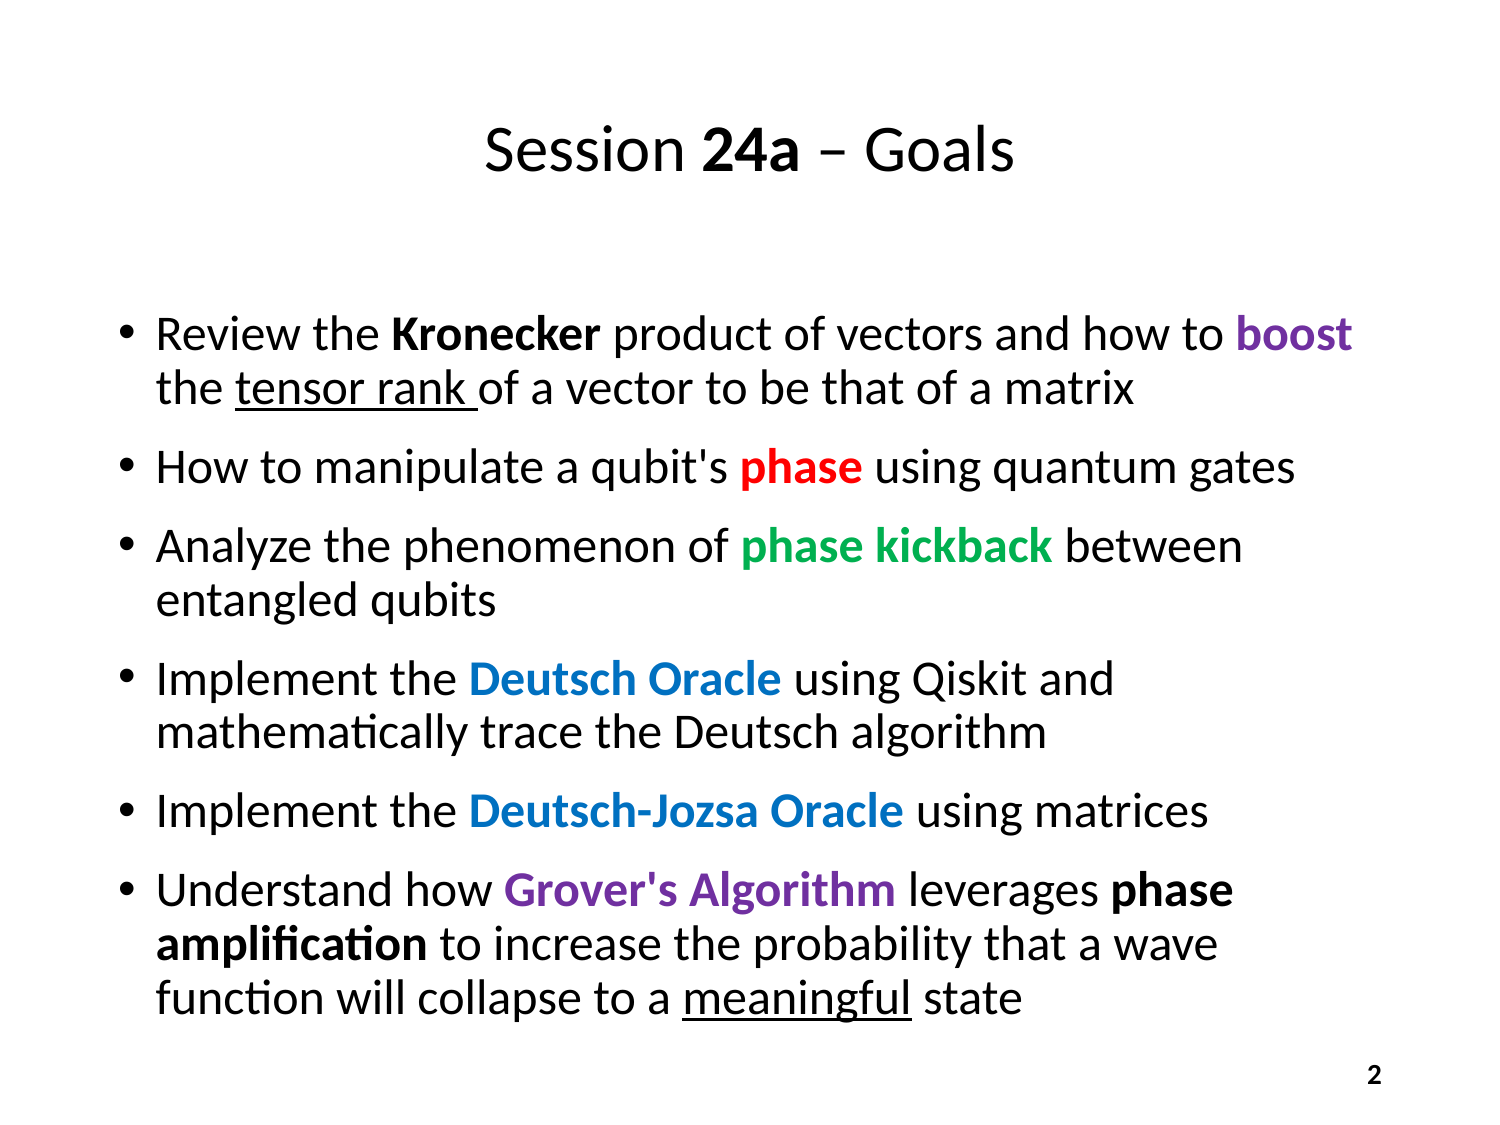

# Session 24a – Goals
Review the Kronecker product of vectors and how to boost the tensor rank of a vector to be that of a matrix
How to manipulate a qubit's phase using quantum gates
Analyze the phenomenon of phase kickback between entangled qubits
Implement the Deutsch Oracle using Qiskit and mathematically trace the Deutsch algorithm
Implement the Deutsch-Jozsa Oracle using matrices
Understand how Grover's Algorithm leverages phase amplification to increase the probability that a wave function will collapse to a meaningful state

2